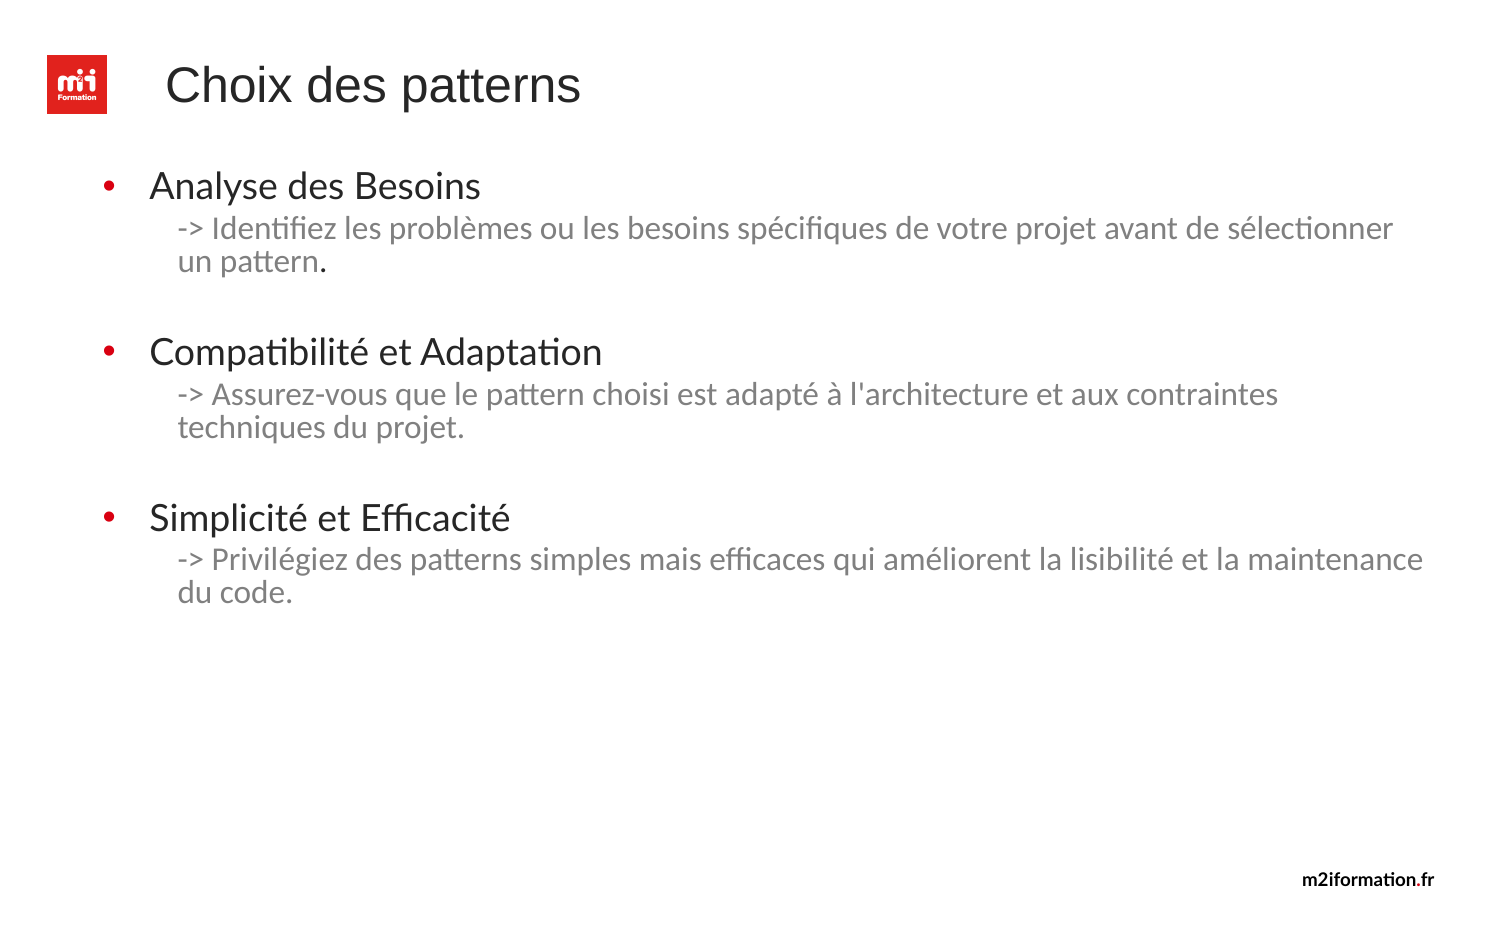

# Choix des patterns
Analyse des Besoins
-> Identifiez les problèmes ou les besoins spécifiques de votre projet avant de sélectionner un pattern.

Compatibilité et Adaptation
-> Assurez-vous que le pattern choisi est adapté à l'architecture et aux contraintes techniques du projet.

Simplicité et Efficacité
-> Privilégiez des patterns simples mais efficaces qui améliorent la lisibilité et la maintenance du code.